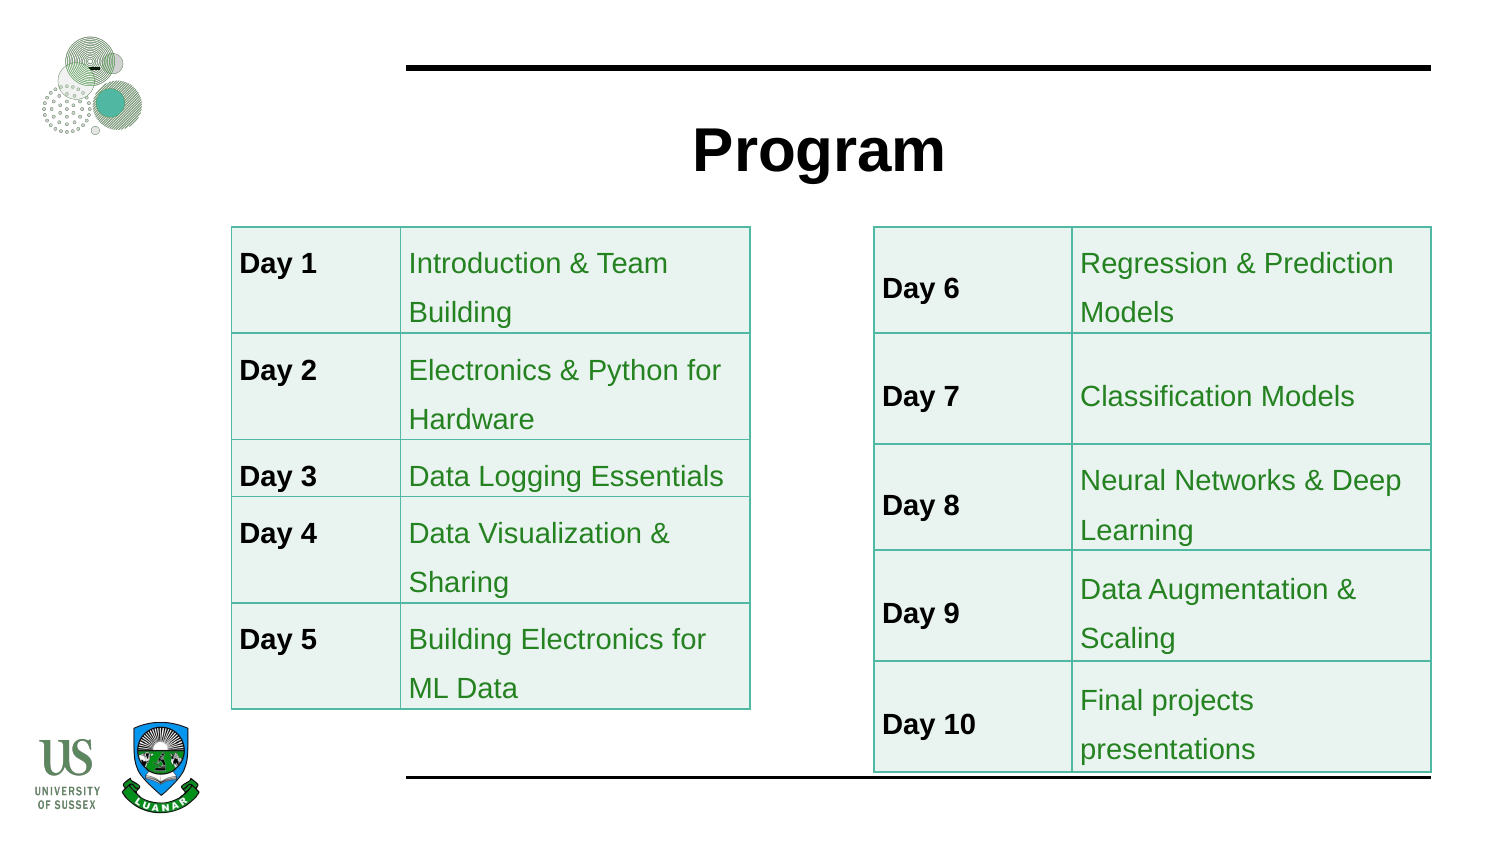

# Program
| Day 1 | Introduction & Team Building |
| --- | --- |
| Day 2 | Electronics & Python for Hardware |
| Day 3 | Data Logging Essentials |
| Day 4 | Data Visualization & Sharing |
| Day 5 | Building Electronics for ML Data |
| Day 6 | Regression & Prediction Models |
| --- | --- |
| Day 7 | Classification Models |
| Day 8 | Neural Networks & Deep Learning |
| Day 9 | Data Augmentation & Scaling |
| Day 10 | Final projects presentations |